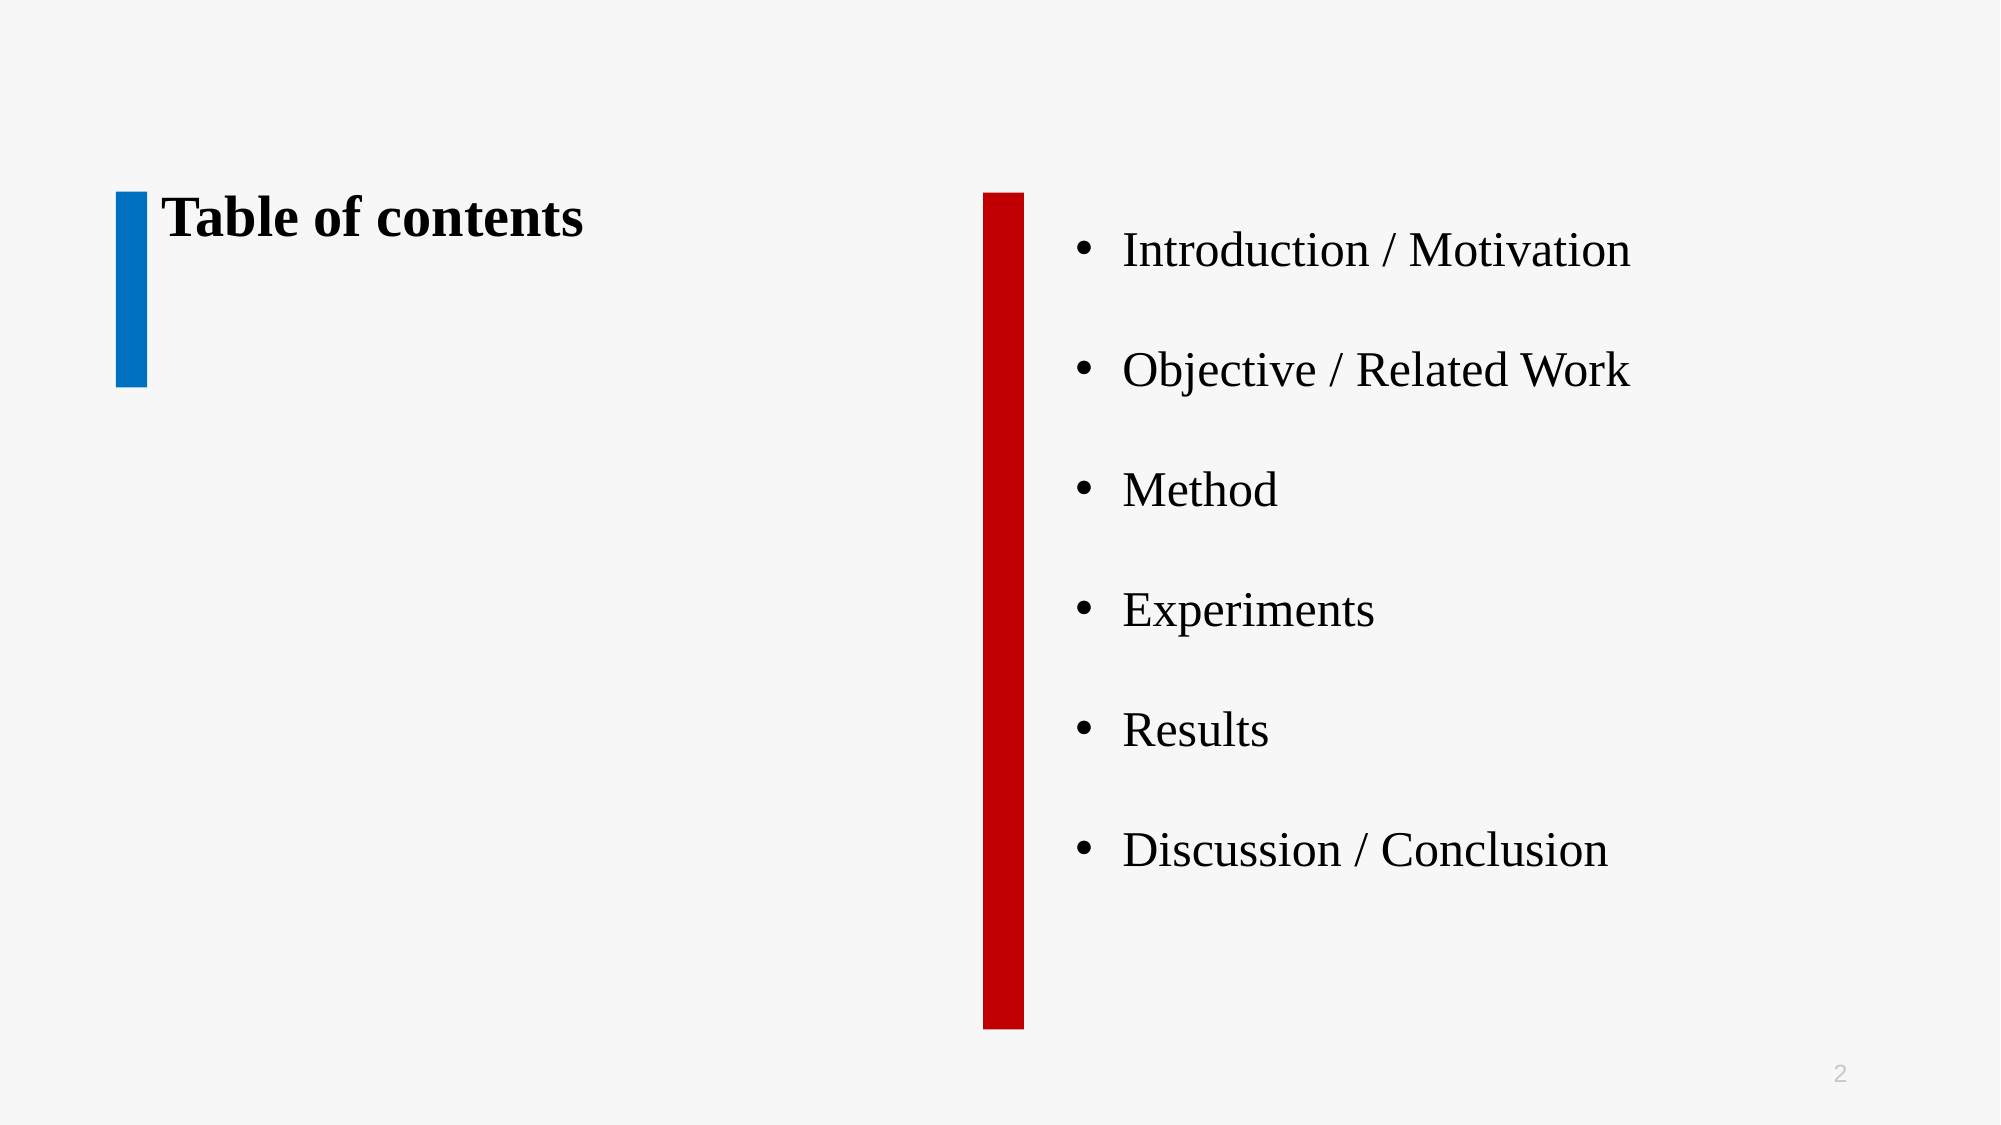

Table of contents

Introduction / Motivation

Objective / Related Work

Method

Experiments

Results

Discussion / Conclusion
2